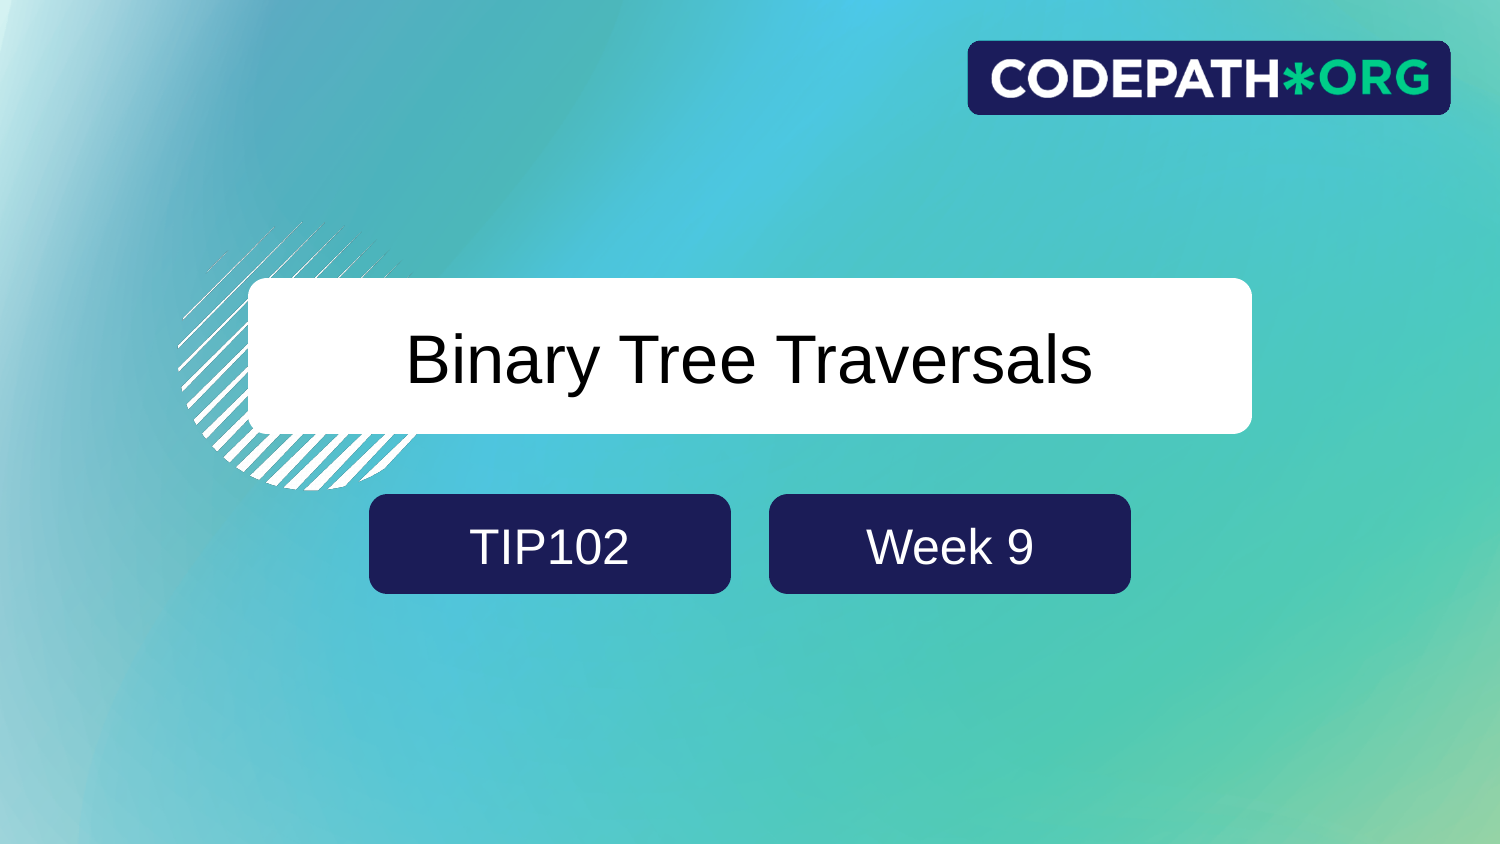

# Binary Tree Traversals
TIP102
Week 9